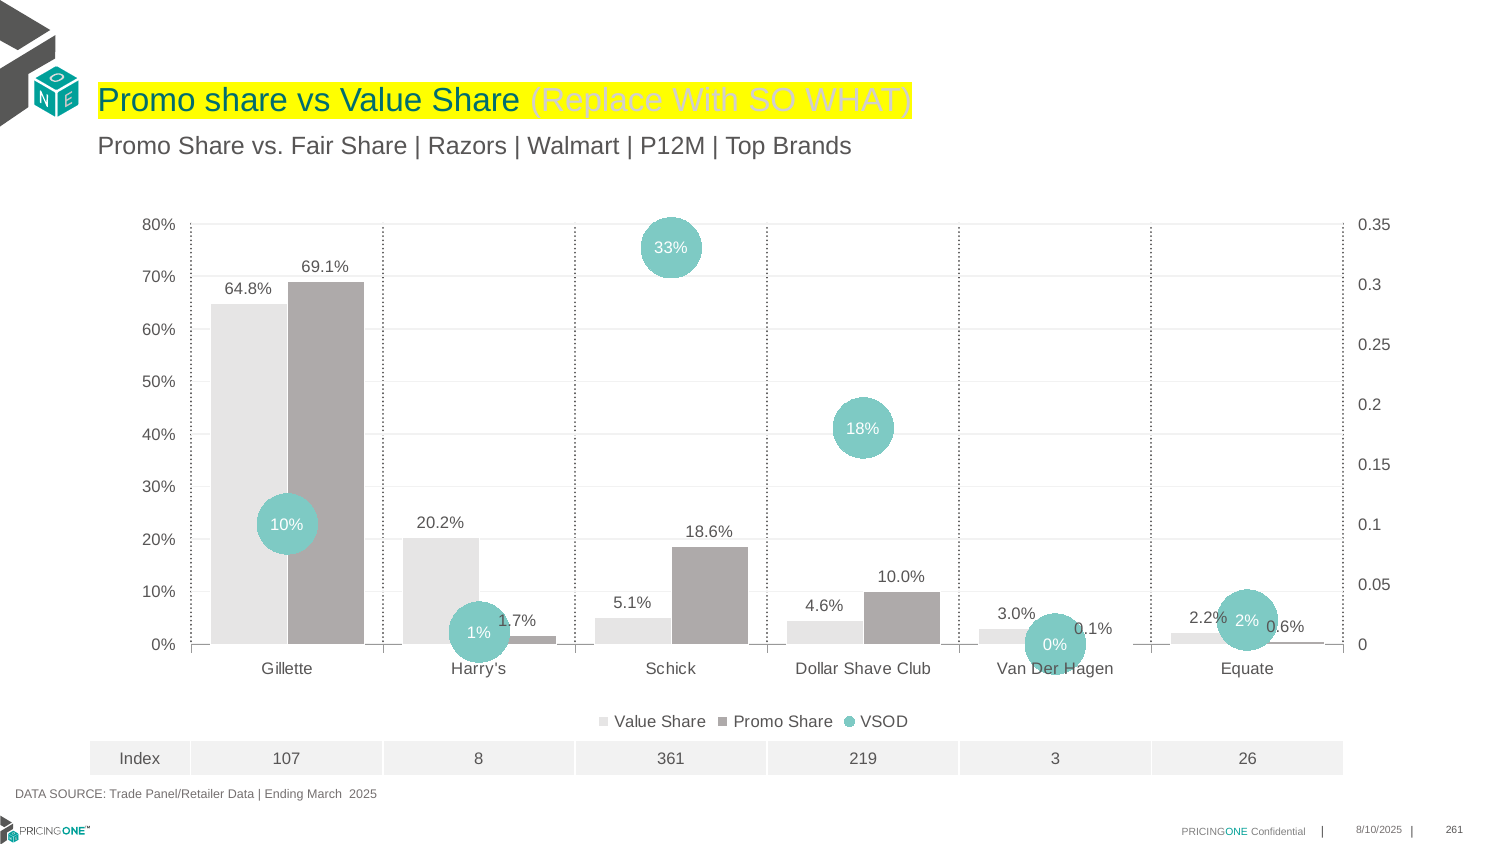

# Promo share vs Value Share (Replace With SO WHAT)
Promo Share vs. Fair Share | Razors | Walmart | P12M | Top Brands

### Chart

| Category | Value Share | Promo Share | VSOD |
|---|---|---|---|
| Gillette | 0.6484590353031028 | 0.6909185369054441 | 0.1 |
| Harry's | 0.20224109939179227 | 0.01687755370224133 | 0.01 |
| Schick | 0.05143010063283449 | 0.18552967879239812 | 0.33 |
| Dollar Shave Club | 0.045583978383688155 | 0.09991889914334791 | 0.18 |
| Van Der Hagen | 0.029879671567027418 | 0.000930088306736081 | 0.0 |
| Equate | 0.021574179939746557 | 0.005669173154494522 | 0.02 |
| Index | 107 | 8 | 361 | 219 | 3 | 26 |
| --- | --- | --- | --- | --- | --- | --- |
DATA SOURCE: Trade Panel/Retailer Data | Ending March  2025

8/10/2025
261